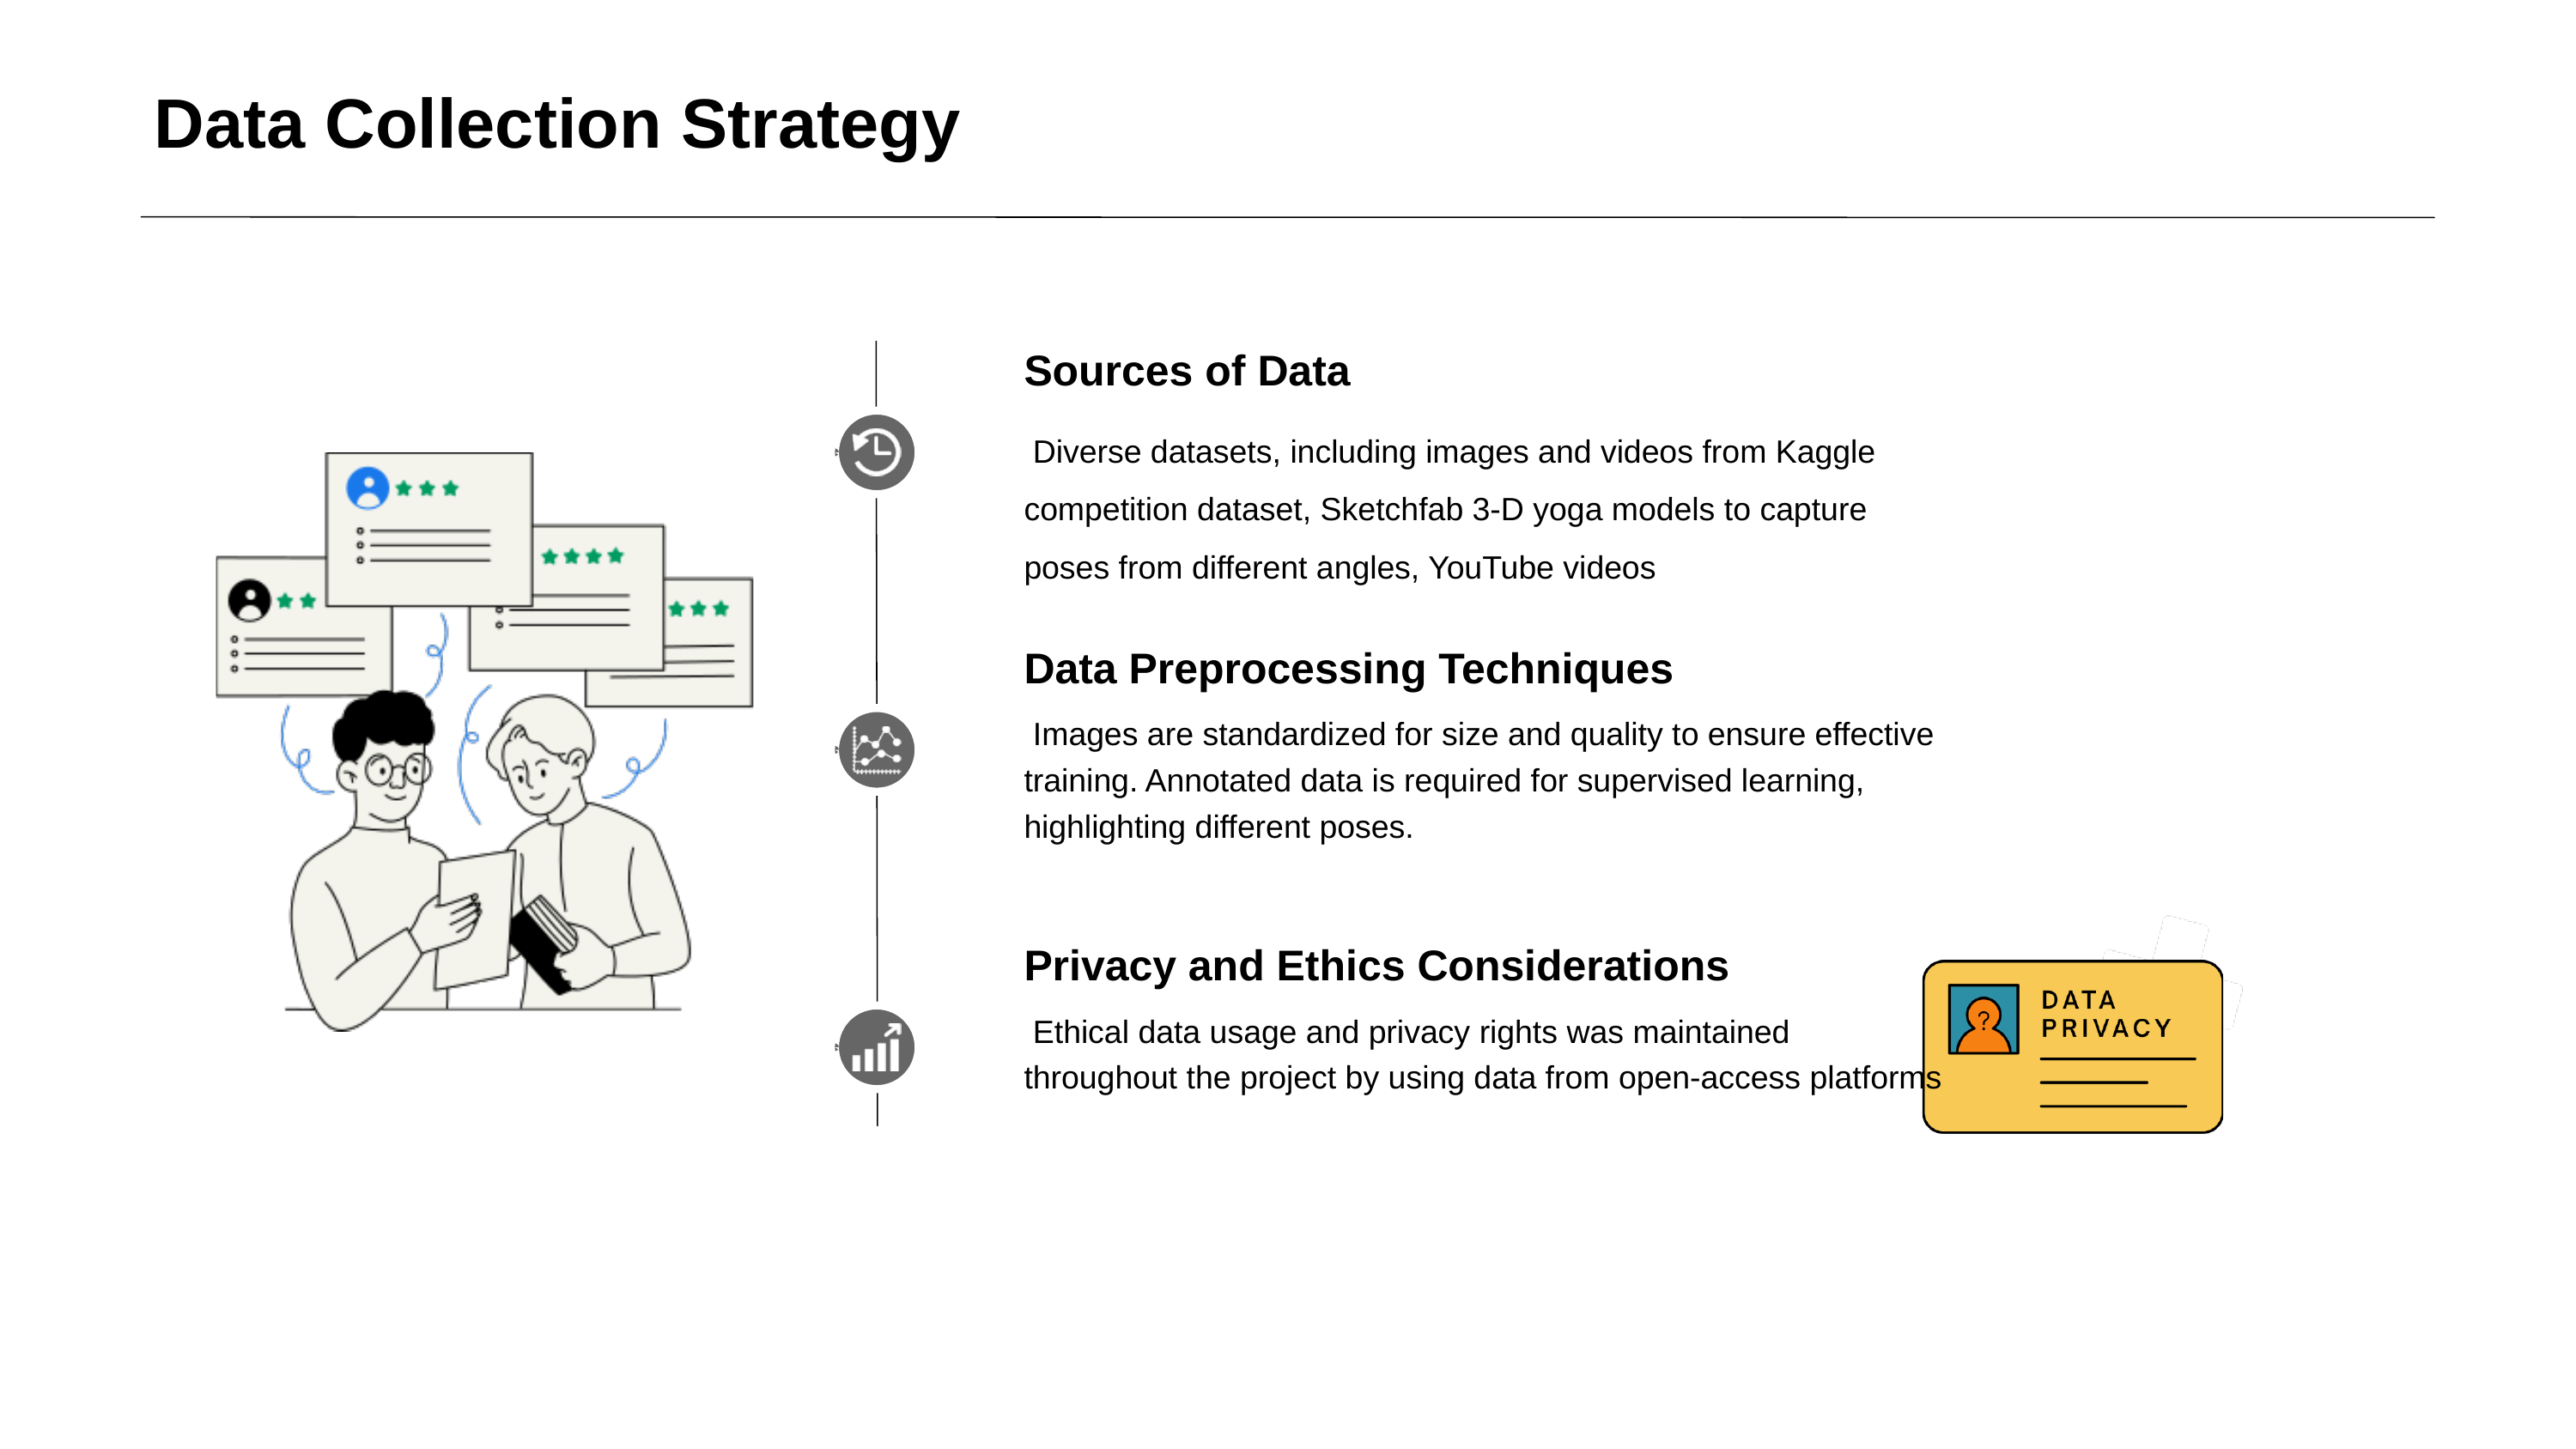

Data Collection Strategy

Sources of Data

 Diverse datasets, including images and videos from Kaggle competition dataset, Sketchfab 3-D yoga models to capture poses from different angles, YouTube videos

Data Preprocessing Techniques

 Images are standardized for size and quality to ensure effective training. Annotated data is required for supervised learning, highlighting different poses.

Privacy and Ethics Considerations

 Ethical data usage and privacy rights was maintained throughout the project by using data from open-access platforms